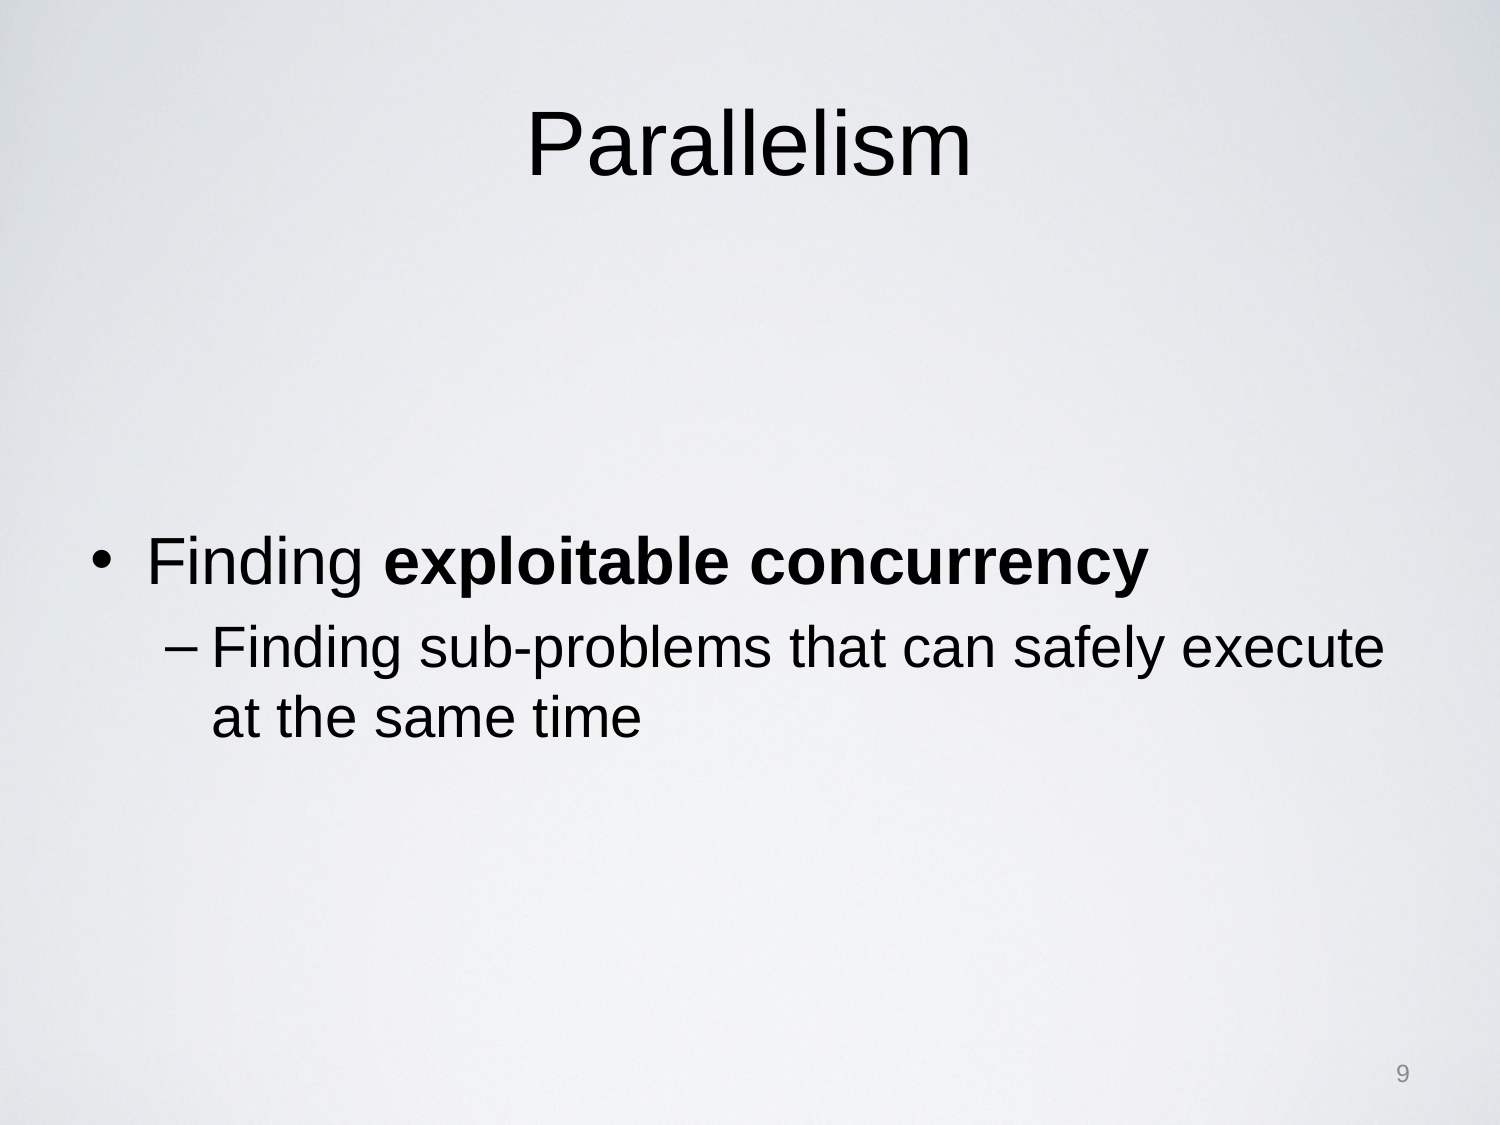

# Parallelism
Finding exploitable concurrency
Finding sub-problems that can safely execute
at the same time
9